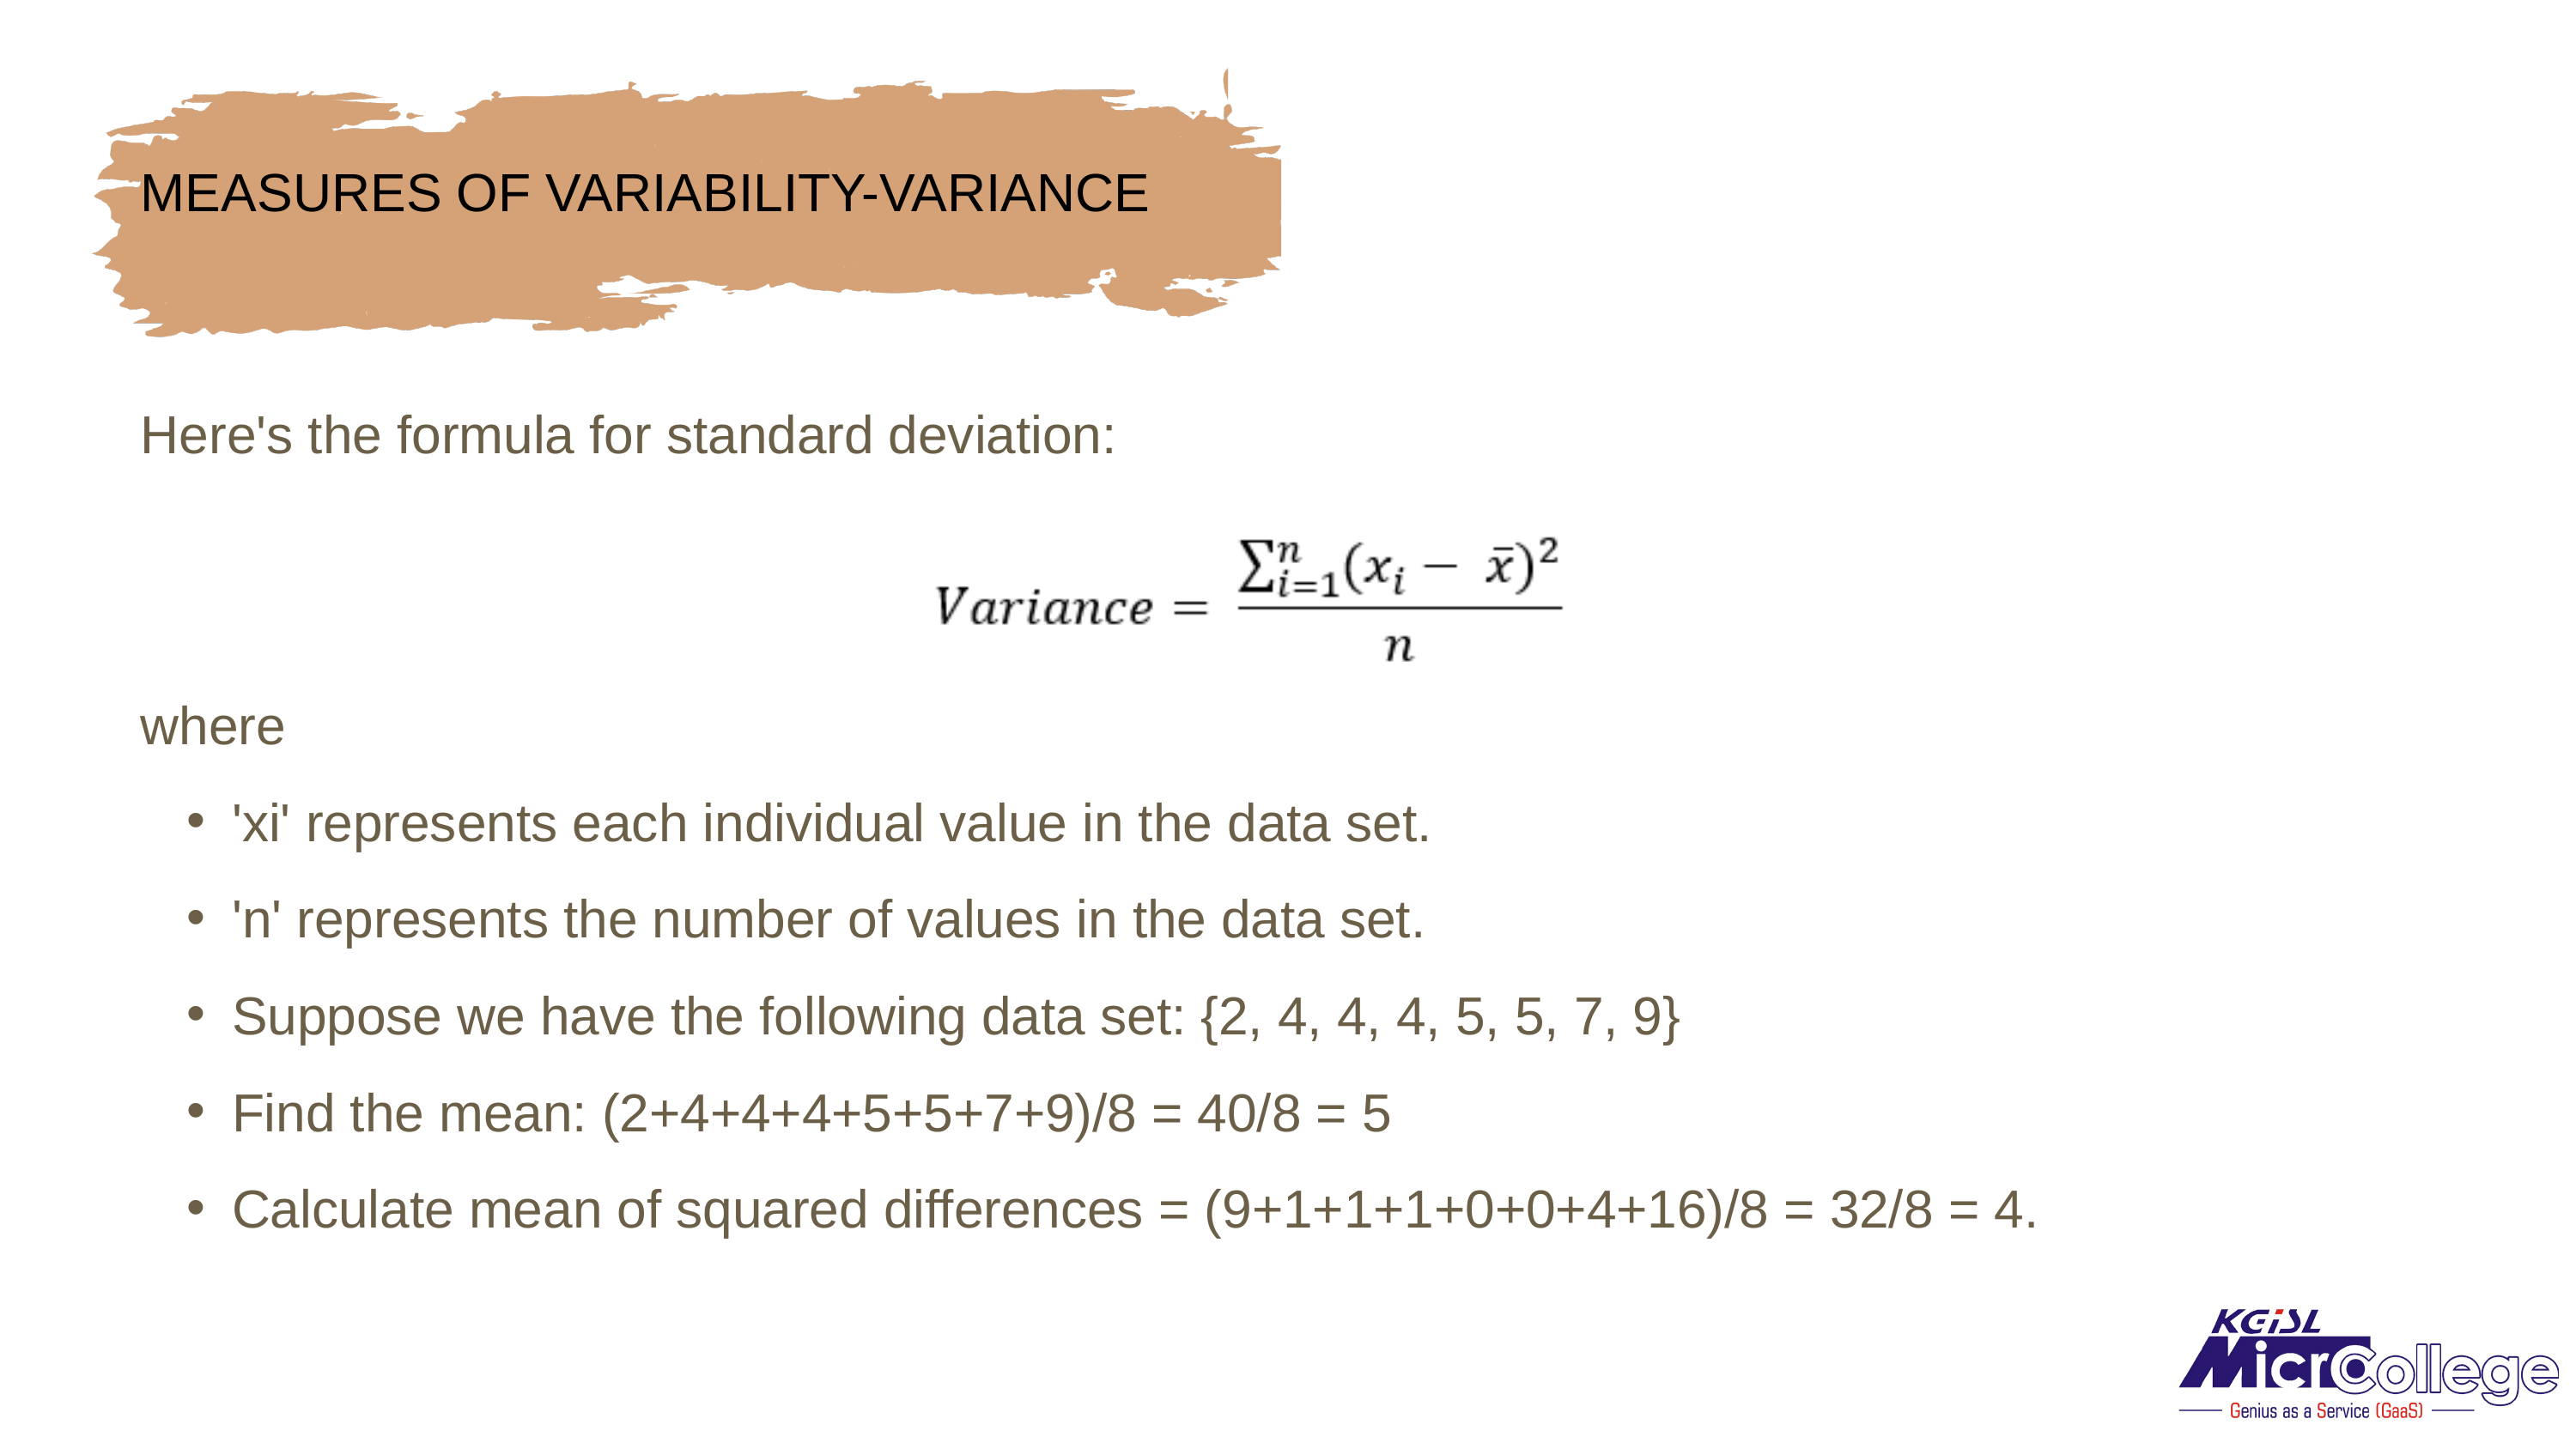

MEASURES OF VARIABILITY-VARIANCE
Here's the formula for standard deviation:

where
'xi' represents each individual value in the data set.
'n' represents the number of values in the data set.
Suppose we have the following data set: {2, 4, 4, 4, 5, 5, 7, 9}
Find the mean: (2+4+4+4+5+5+7+9)/8 = 40/8 = 5
Calculate mean of squared differences = (9+1+1+1+0+0+4+16)/8 = 32/8 = 4.